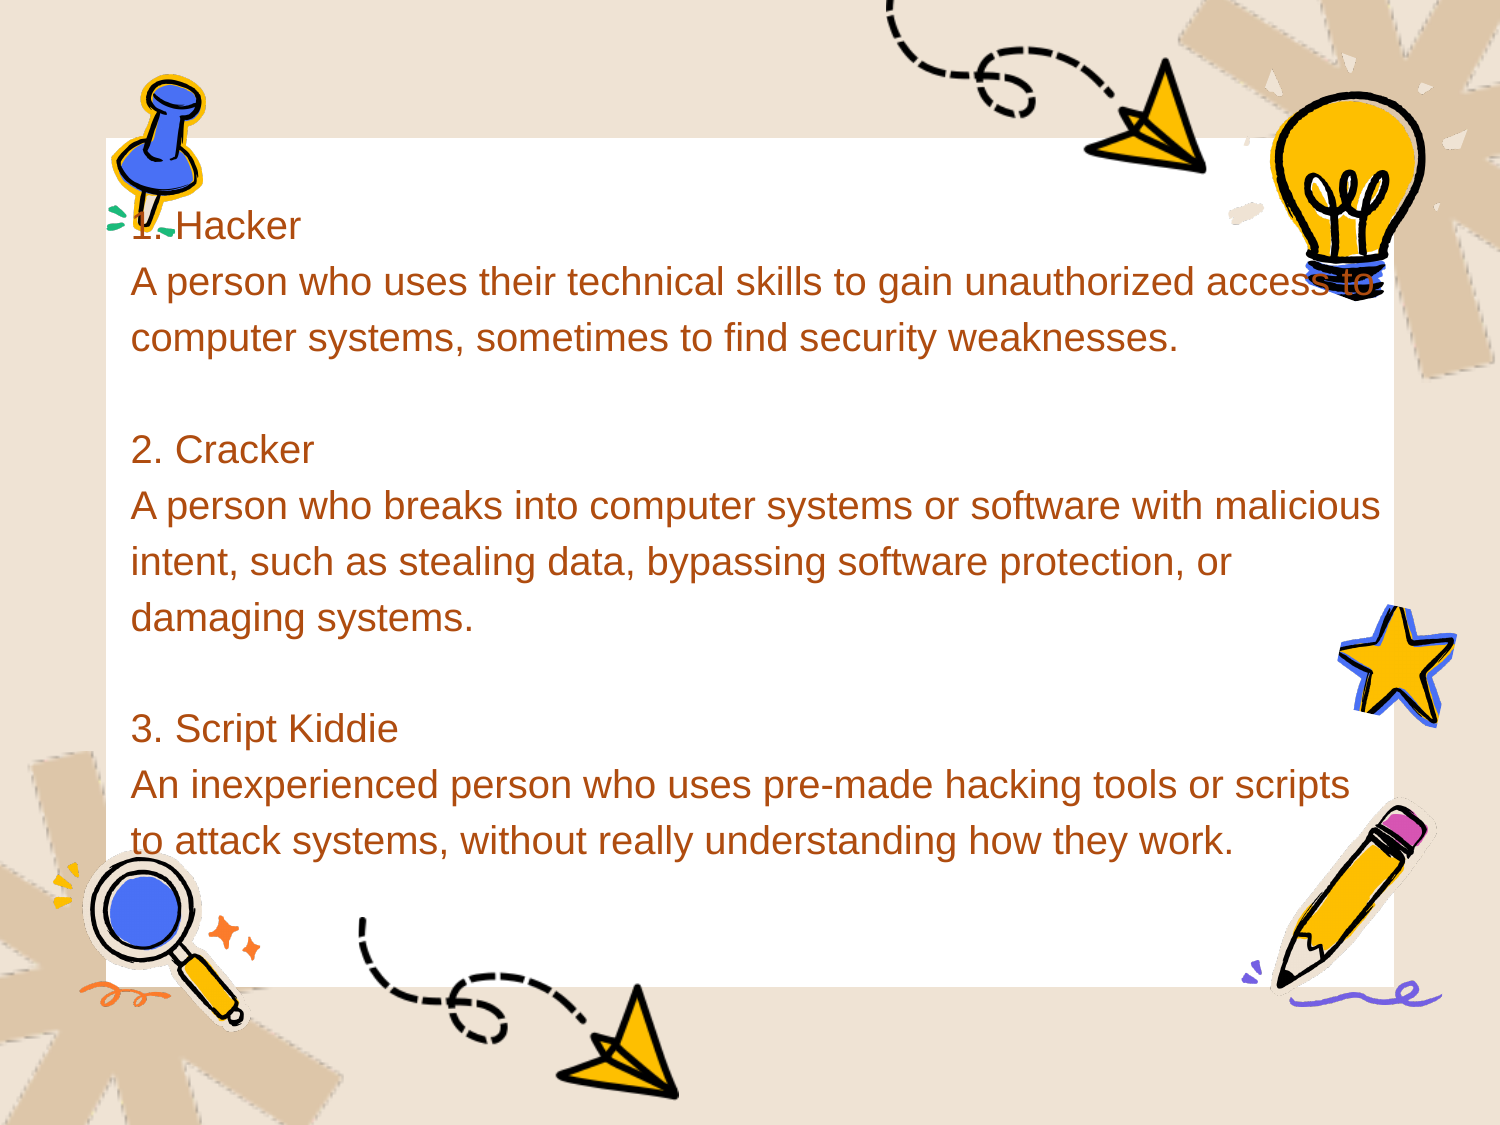

1. Hacker
A person who uses their technical skills to gain unauthorized access to computer systems, sometimes to find security weaknesses.

2. Cracker
A person who breaks into computer systems or software with malicious intent, such as stealing data, bypassing software protection, or damaging systems.

3. Script Kiddie
An inexperienced person who uses pre-made hacking tools or scripts to attack systems, without really understanding how they work.